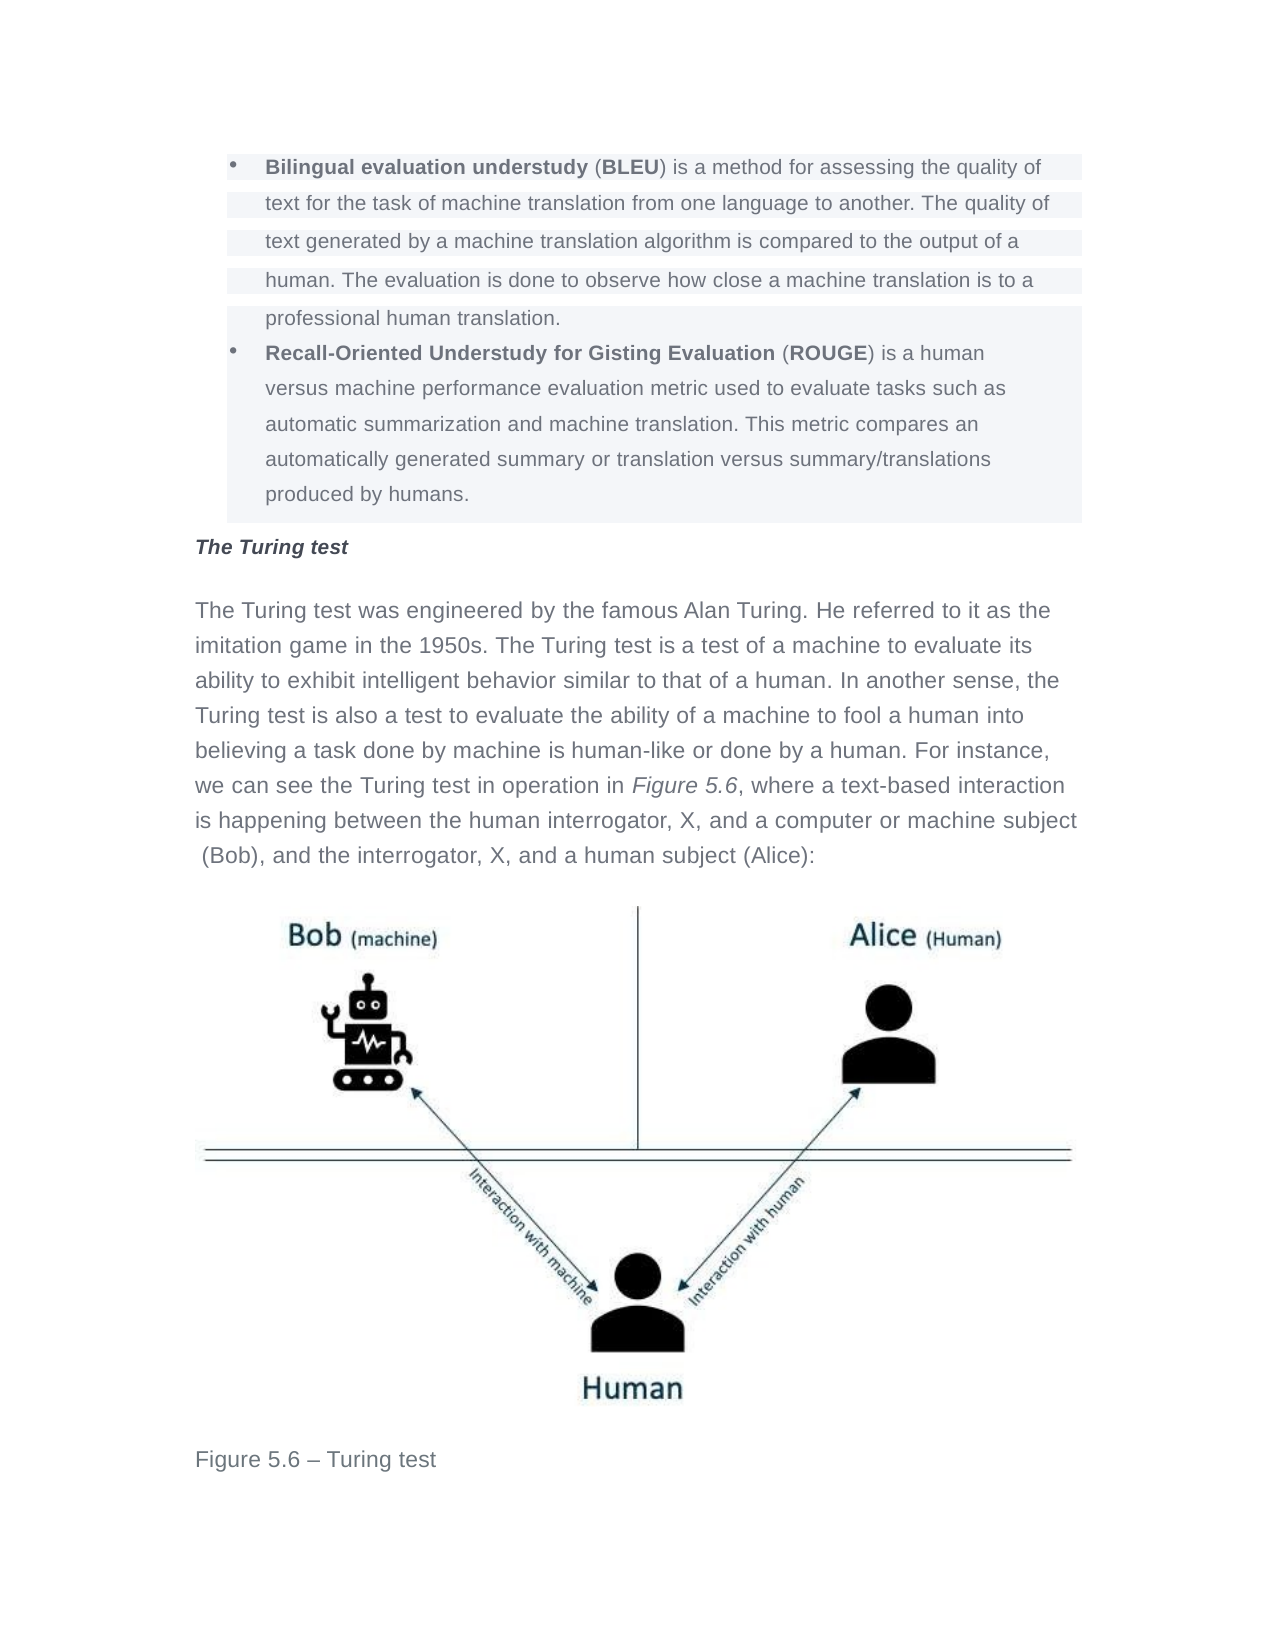

| Bilingual evaluation understudy (BLEU) is a method for assessing the quality of |
| --- |
| text for the task of machine translation from one language to another. The quality of |
| text generated by a machine translation algorithm is compared to the output of a |
| human. The evaluation is done to observe how close a machine translation is to a |
| professional human translation. Recall-Oriented Understudy for Gisting Evaluation (ROUGE) is a human versus machine performance evaluation metric used to evaluate tasks such as automatic summarization and machine translation. This metric compares an automatically generated summary or translation versus summary/translations produced by humans. |
The Turing test

The Turing test was engineered by the famous Alan Turing. He referred to it as the  imitation game in the 1950s. The Turing test is a test of a machine to evaluate its  ability to exhibit intelligent behavior similar to that of a human. In another sense, the  Turing test is also a test to evaluate the ability of a machine to fool a human into  believing a task done by machine is human-like or done by a human. For instance,  we can see the Turing test in operation in Figure 5.6, where a text-based interaction  is happening between the human interrogator, X, and a computer or machine subject  (Bob), and the interrogator, X, and a human subject (Alice):

Figure 5.6 – Turing test